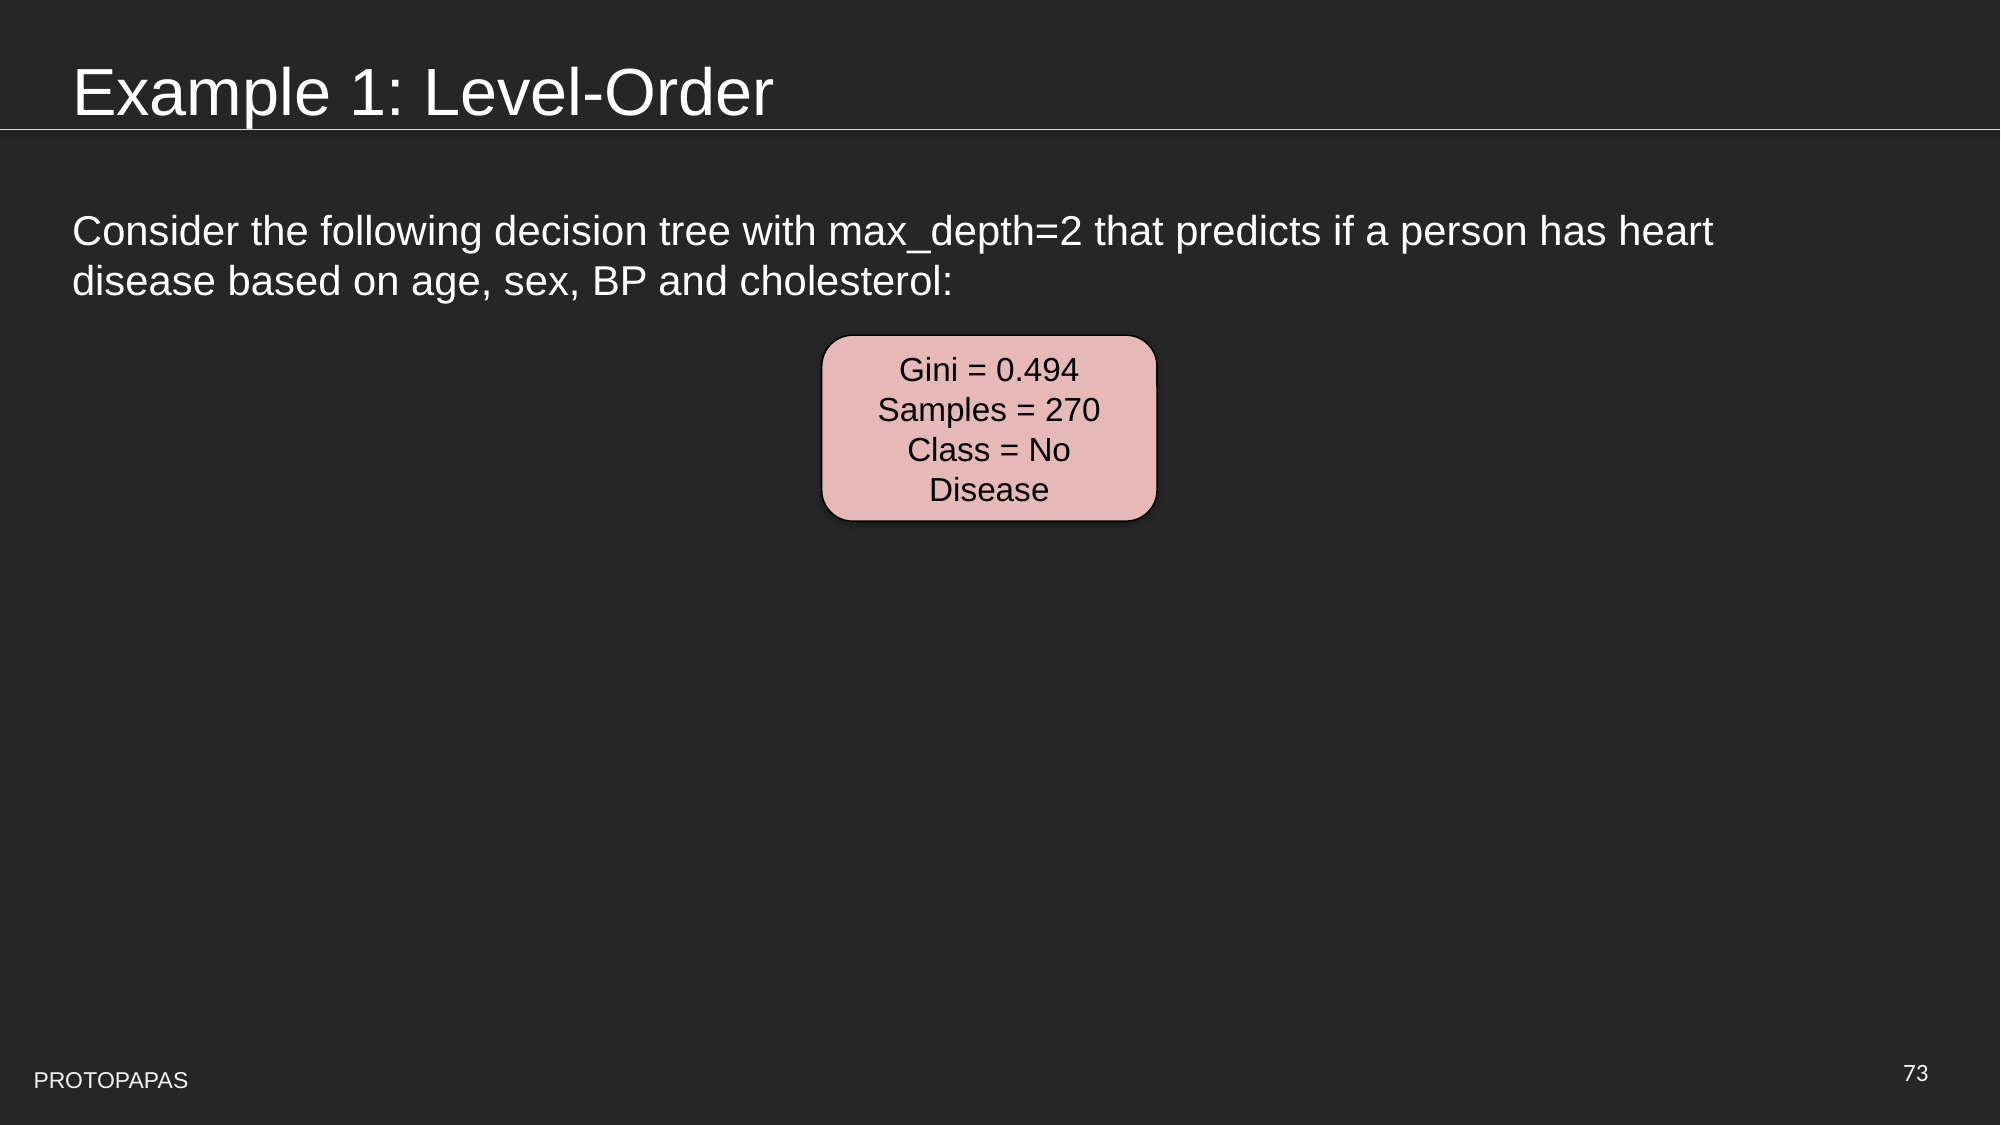

# Example 1: Level-Order
Consider the following decision tree with max_depth=2 that predicts if a person has heart disease based on age, sex, BP and cholesterol:
Gini = 0.494
Samples = 270
Class = No Disease